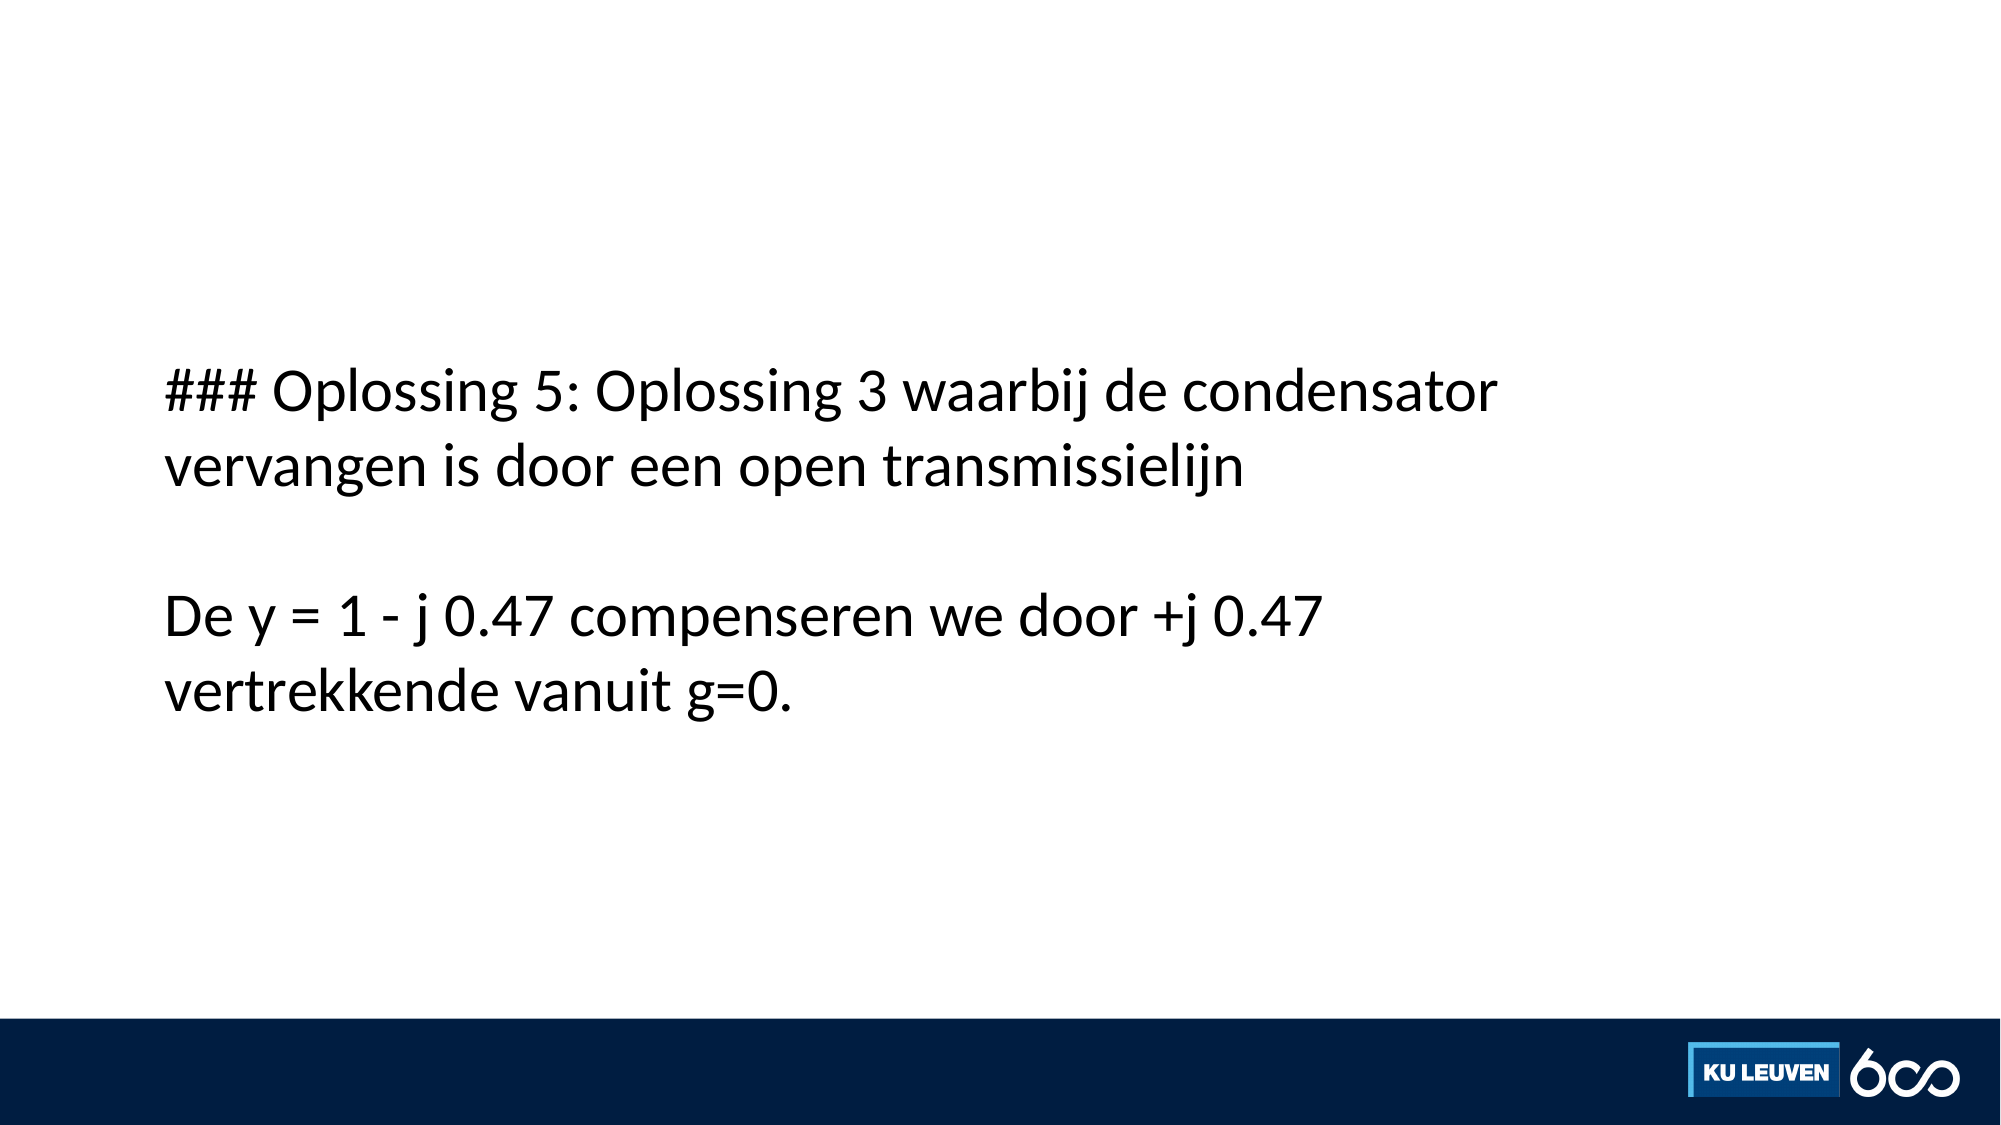

#
### Oplossing 5: Oplossing 3 waarbij de condensator vervangen is door een open transmissielijn

De y = 1 - j 0.47 compenseren we door +j 0.47 vertrekkende vanuit g=0.